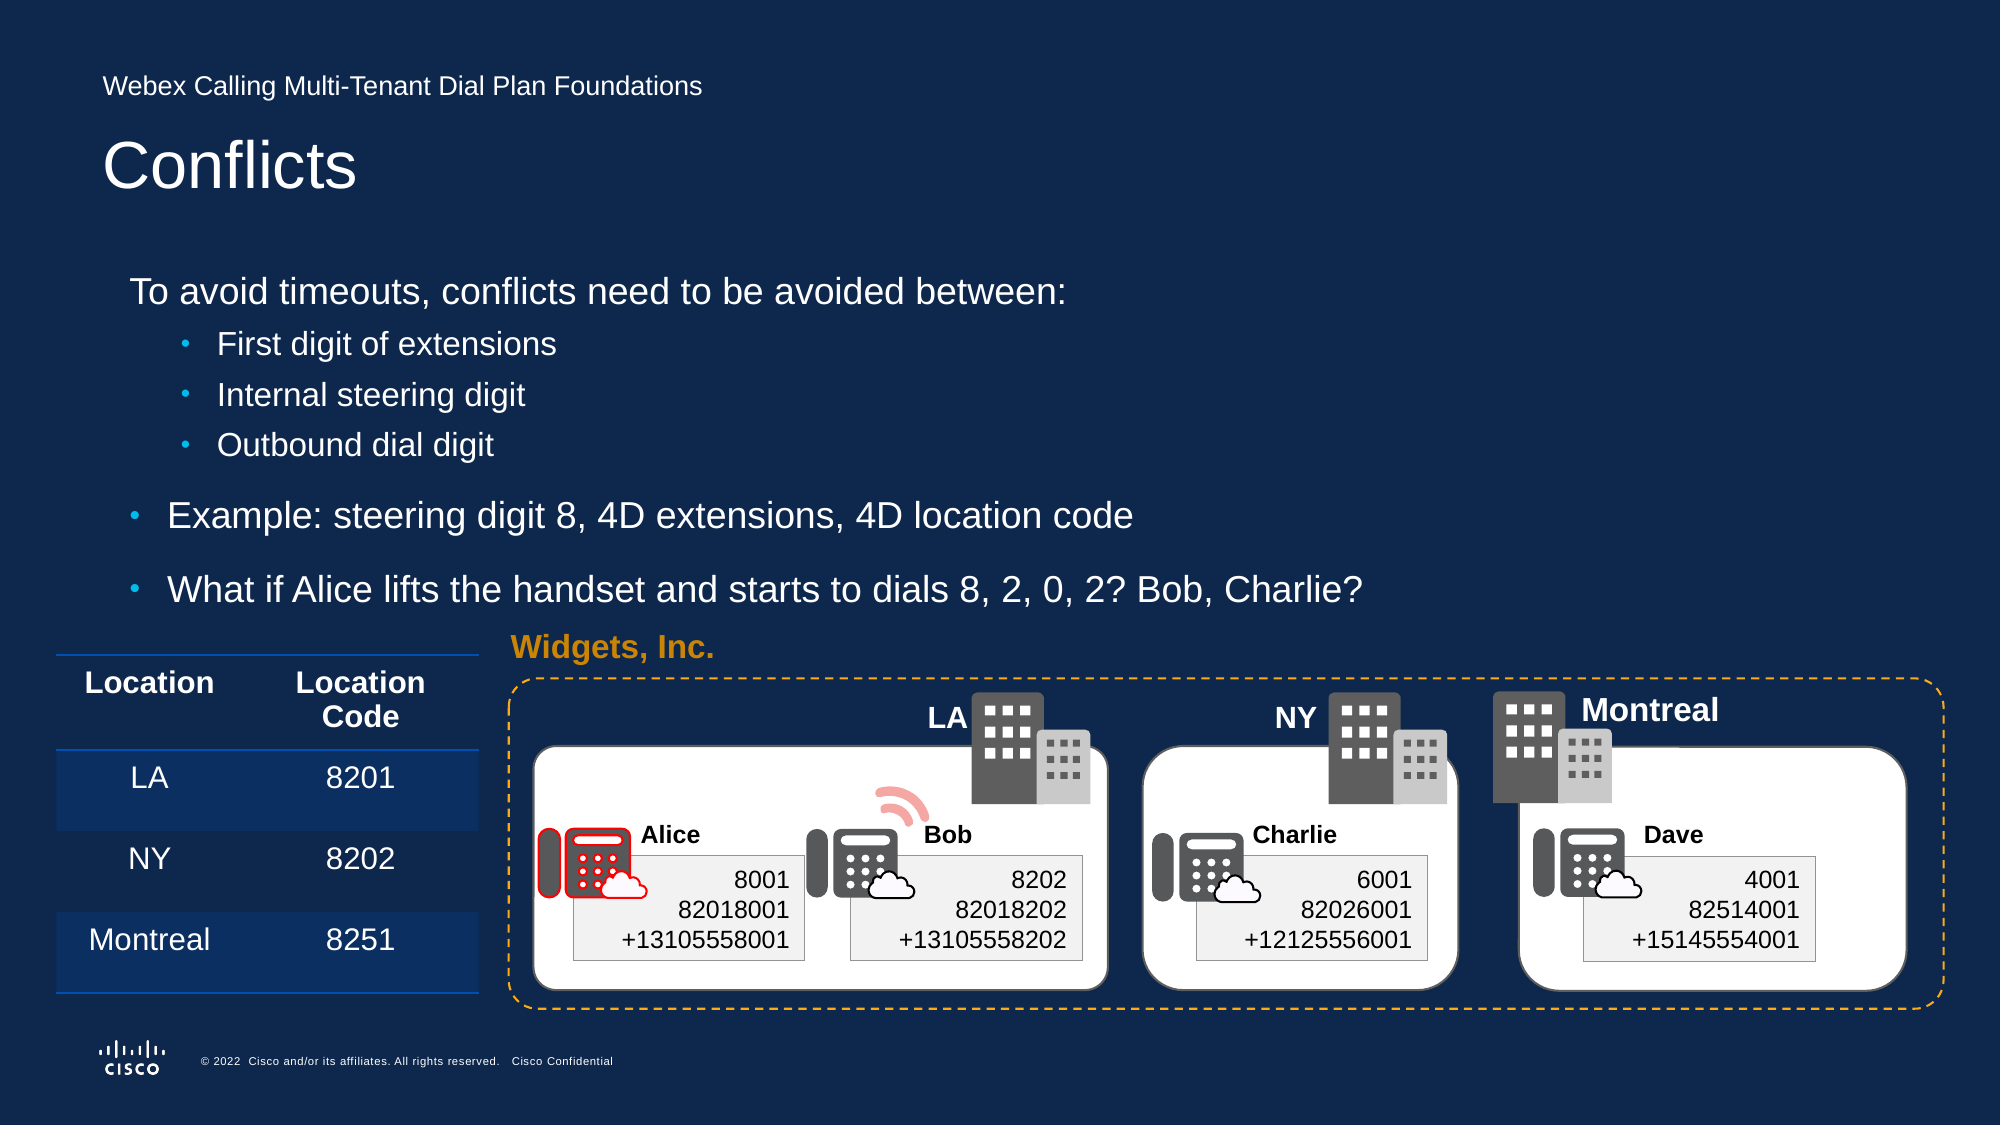

Webex Calling Multi-Tenant Dial Plan Foundations
Conflicts
To avoid timeouts, conflicts need to be avoided between:
First digit of extensions
Internal steering digit
Outbound dial digit
Example: steering digit 8, 4D extensions, 4D location code
What if Alice lifts the handset and starts to dials 8, 2, 0, 2? Bob, Charlie?
Widgets, Inc.

Montreal

Dave
4001
82514001
+15145554001

NY

Charlie
6001
82026001
+12125556001
LA

Alice
Bob

8001
82018001
+13105558001
8202
82018202
+13105558202
| Location | Location Code |
| --- | --- |
| LA | 8201 |
| NY | 8202 |
| Montreal | 8251 |